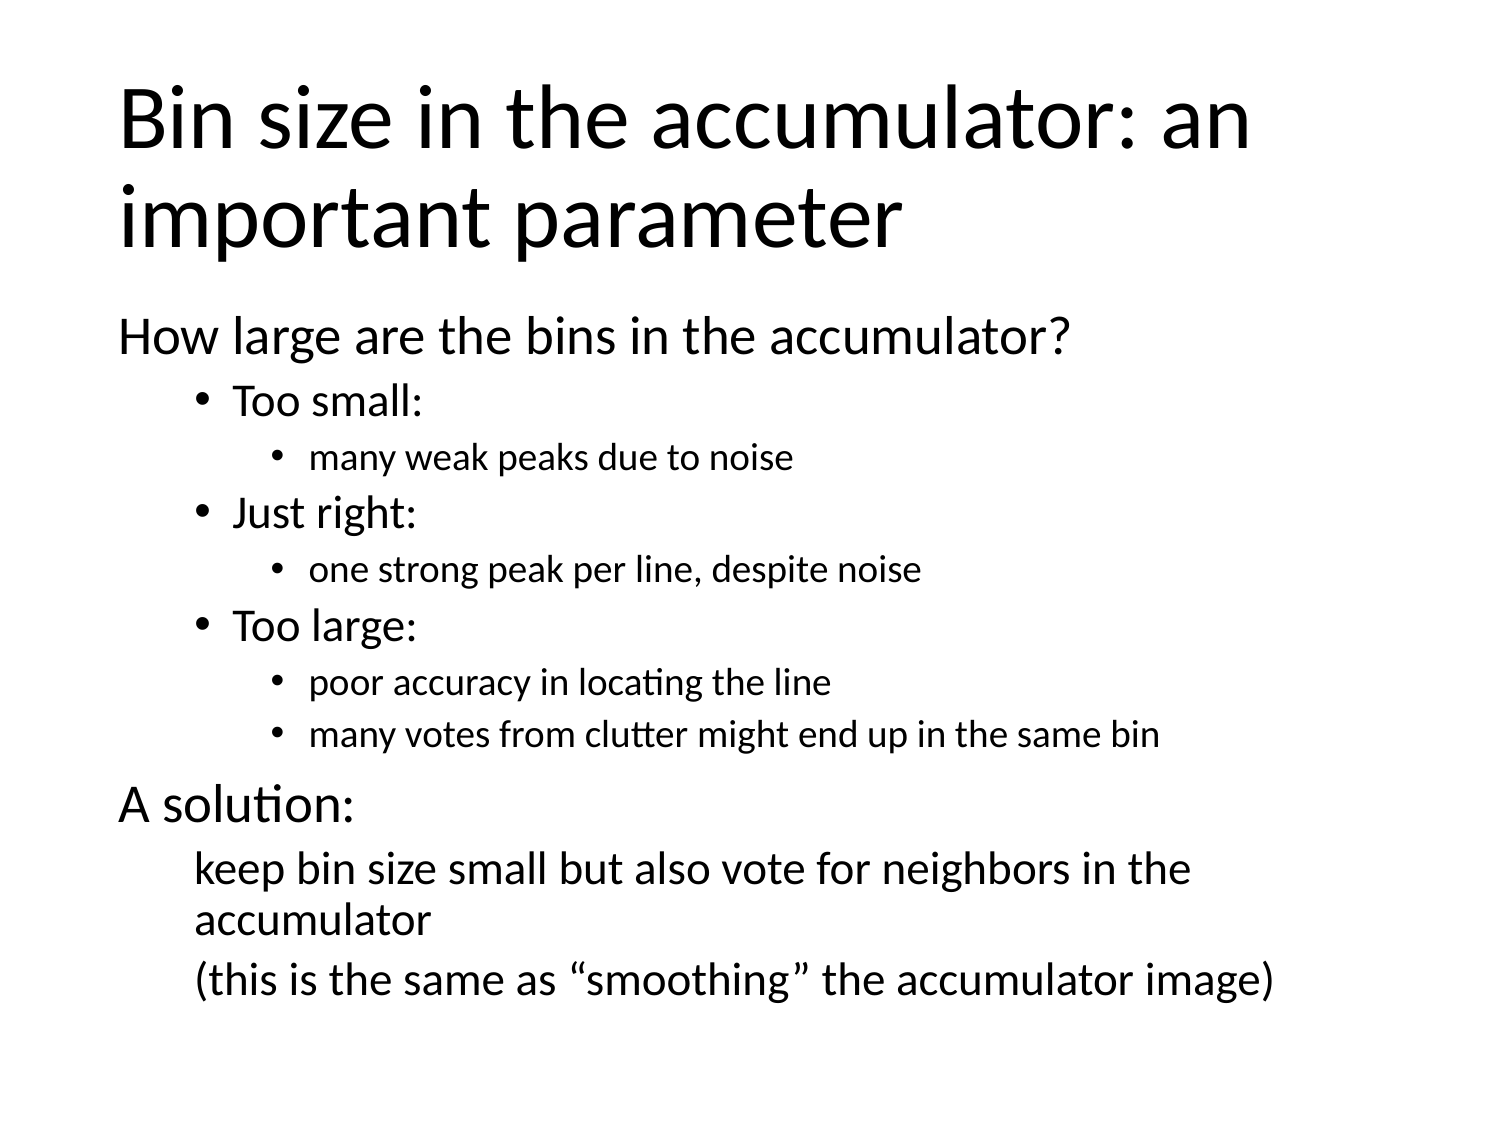

# Bin size in the accumulator: an important parameter
How large are the bins in the accumulator?
Too small:
many weak peaks due to noise
Just right:
one strong peak per line, despite noise
Too large:
poor accuracy in locating the line
many votes from clutter might end up in the same bin
A solution:
keep bin size small but also vote for neighbors in the accumulator
(this is the same as “smoothing” the accumulator image)